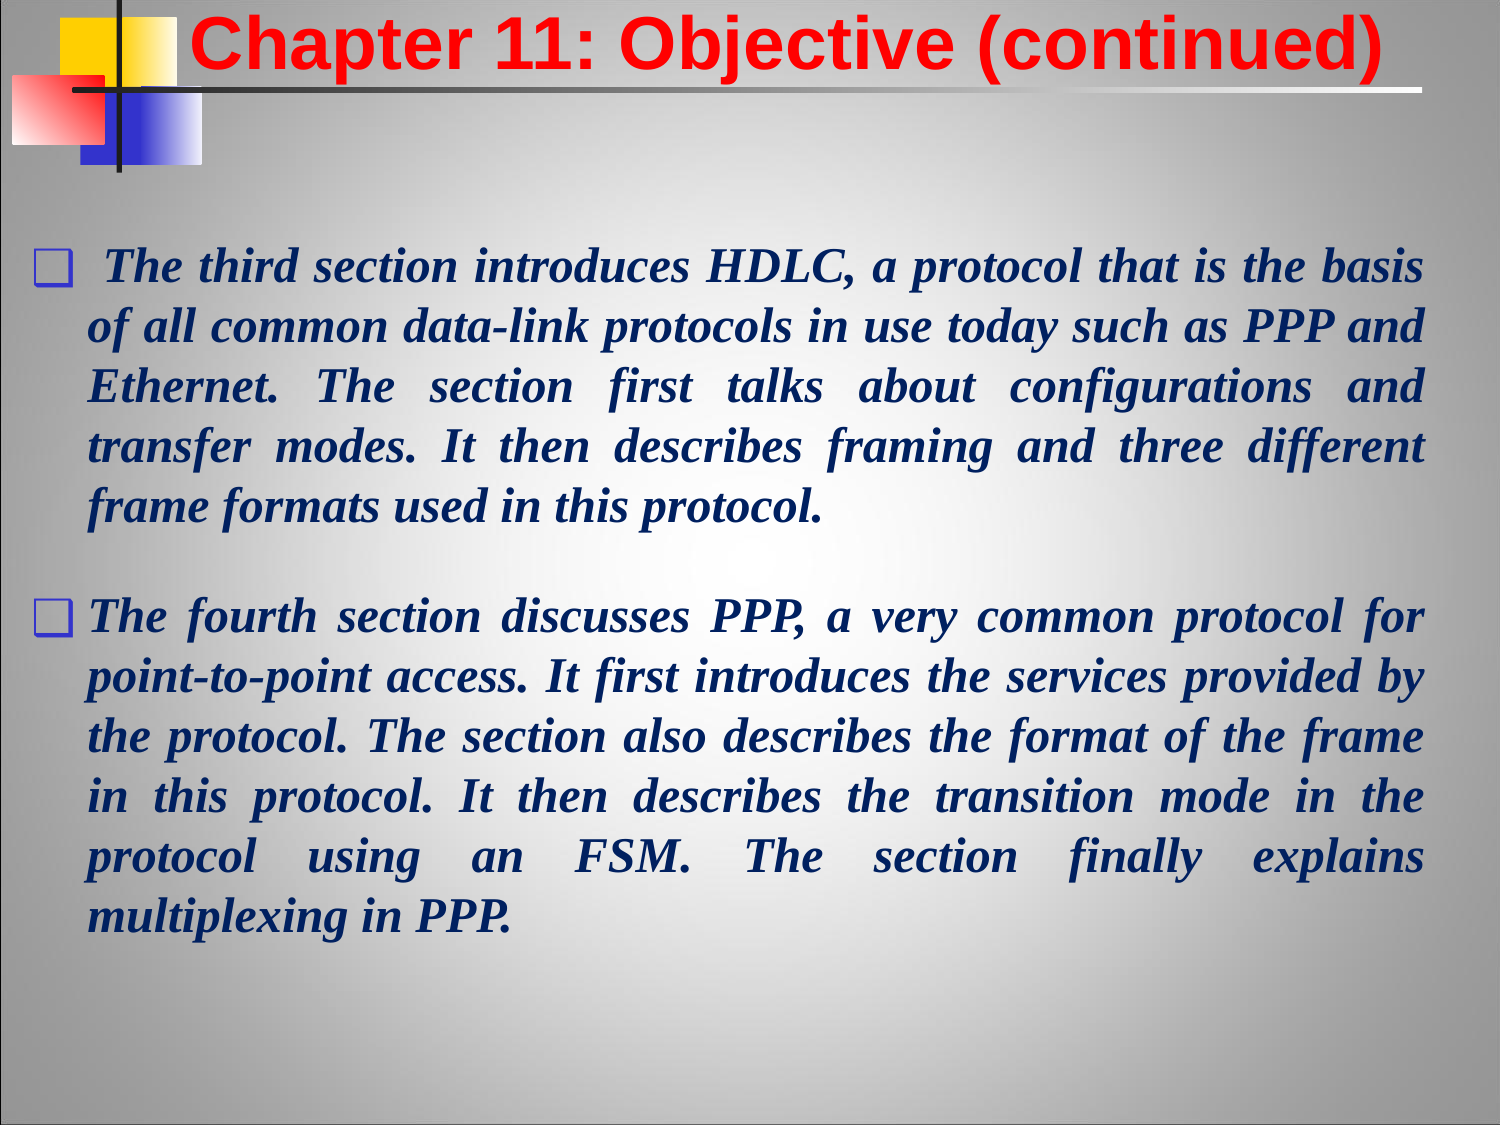

Chapter 11: Objective (continued)

 The third section introduces HDLC, a protocol that is the basis of all common data-link protocols in use today such as PPP and Ethernet. The section first talks about configurations and transfer modes. It then describes framing and three different frame formats used in this protocol.
The fourth section discusses PPP, a very common protocol for point-to-point access. It first introduces the services provided by the protocol. The section also describes the format of the frame in this protocol. It then describes the transition mode in the protocol using an FSM. The section finally explains multiplexing in PPP.